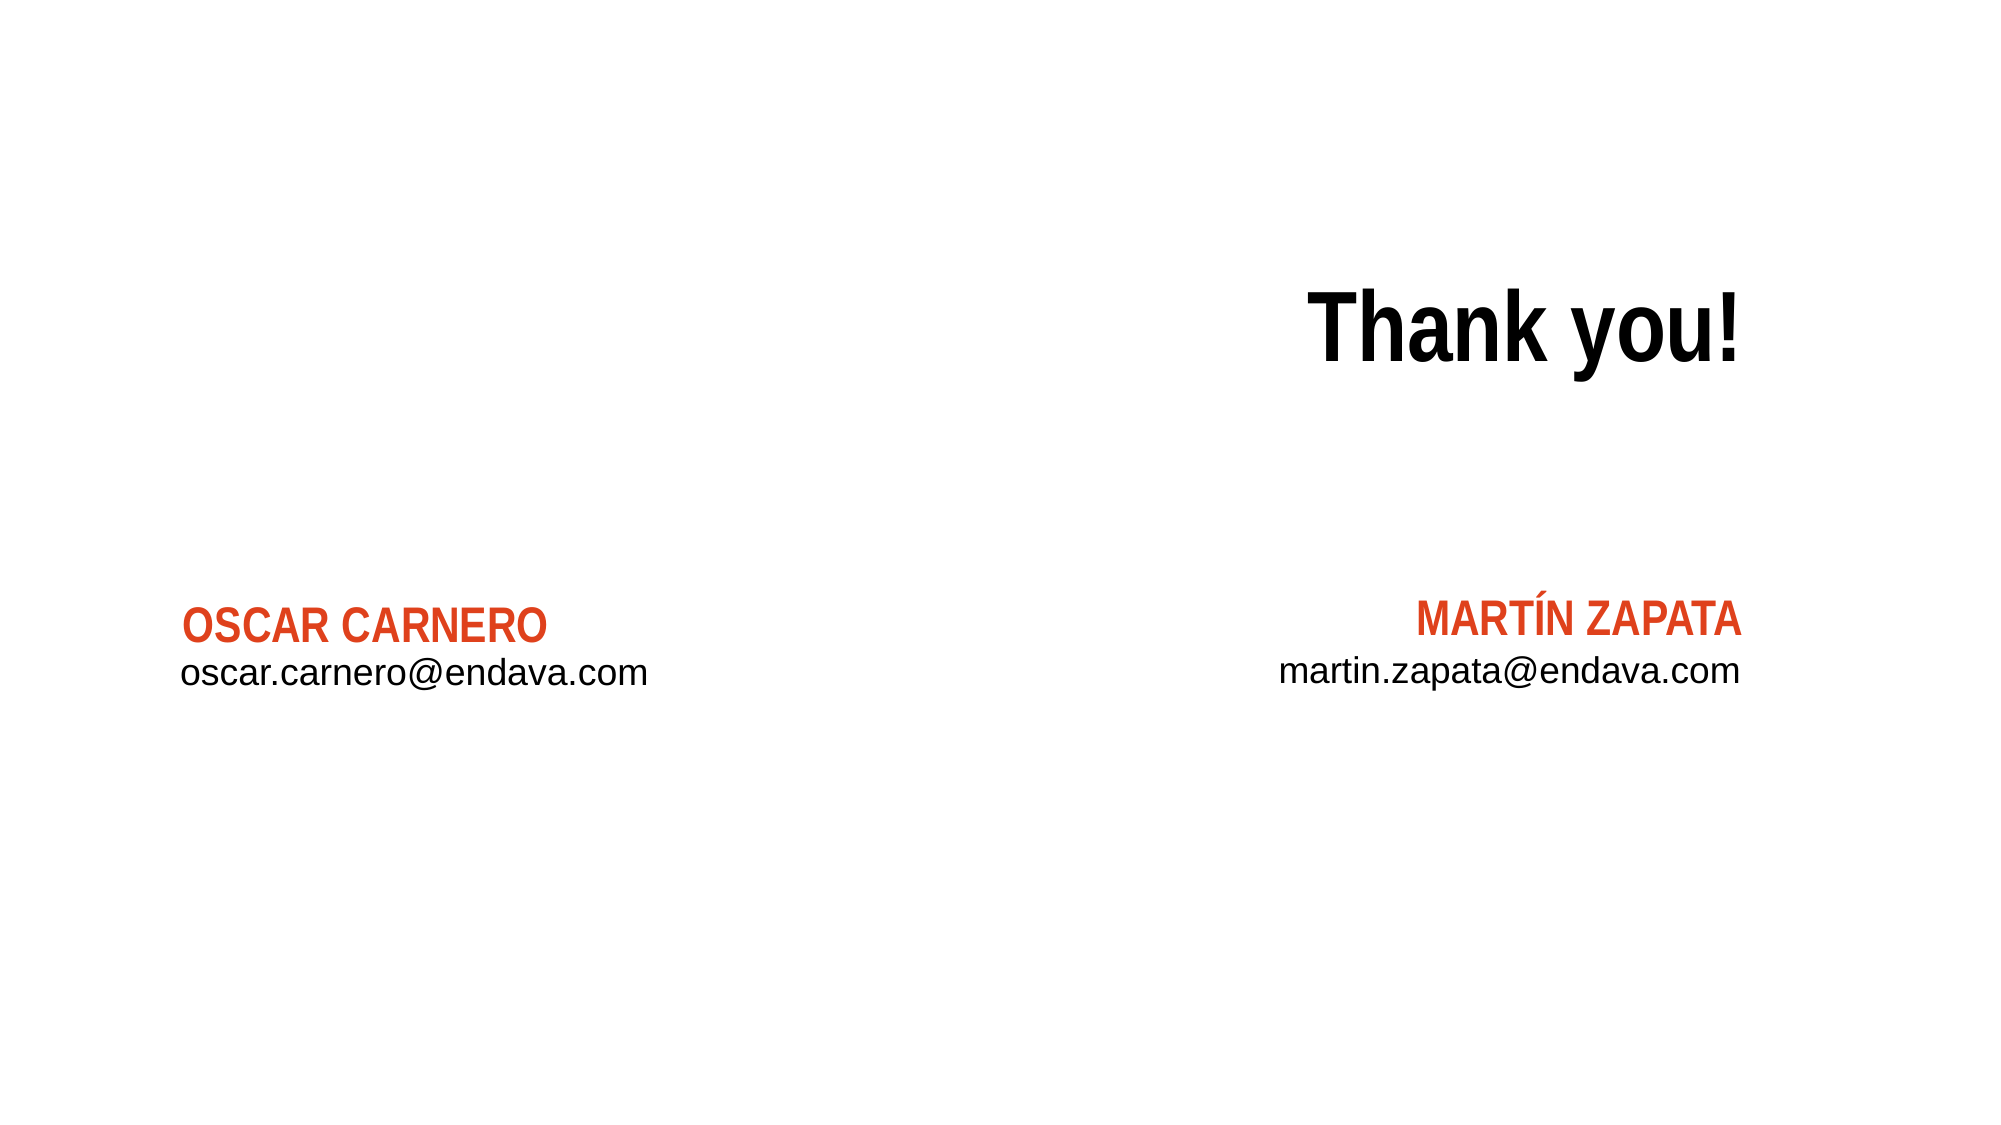

# Thank you!
Oscar carnero
Martín Zapata
martin.zapata@endava.com
oscar.carnero@endava.com